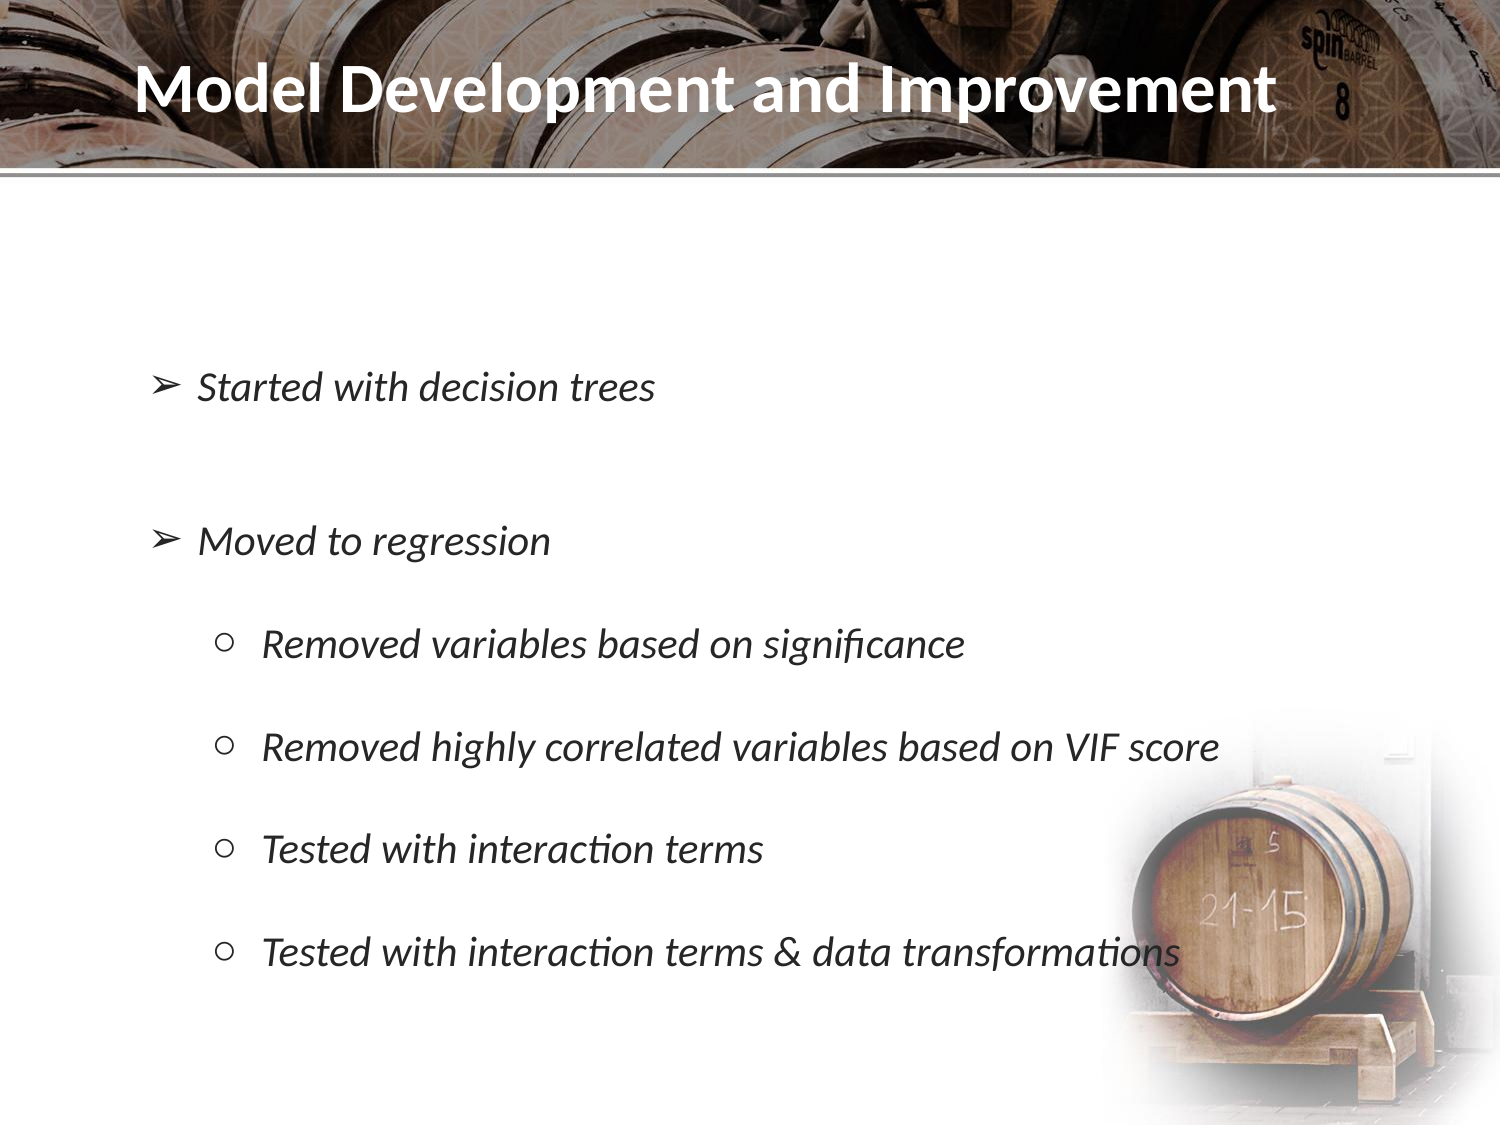

# Model Development and Improvement

Started with decision trees

Moved to regression

Removed variables based on significance

Removed highly correlated variables based on VIF score

Tested with interaction terms

Tested with interaction terms & data transformations